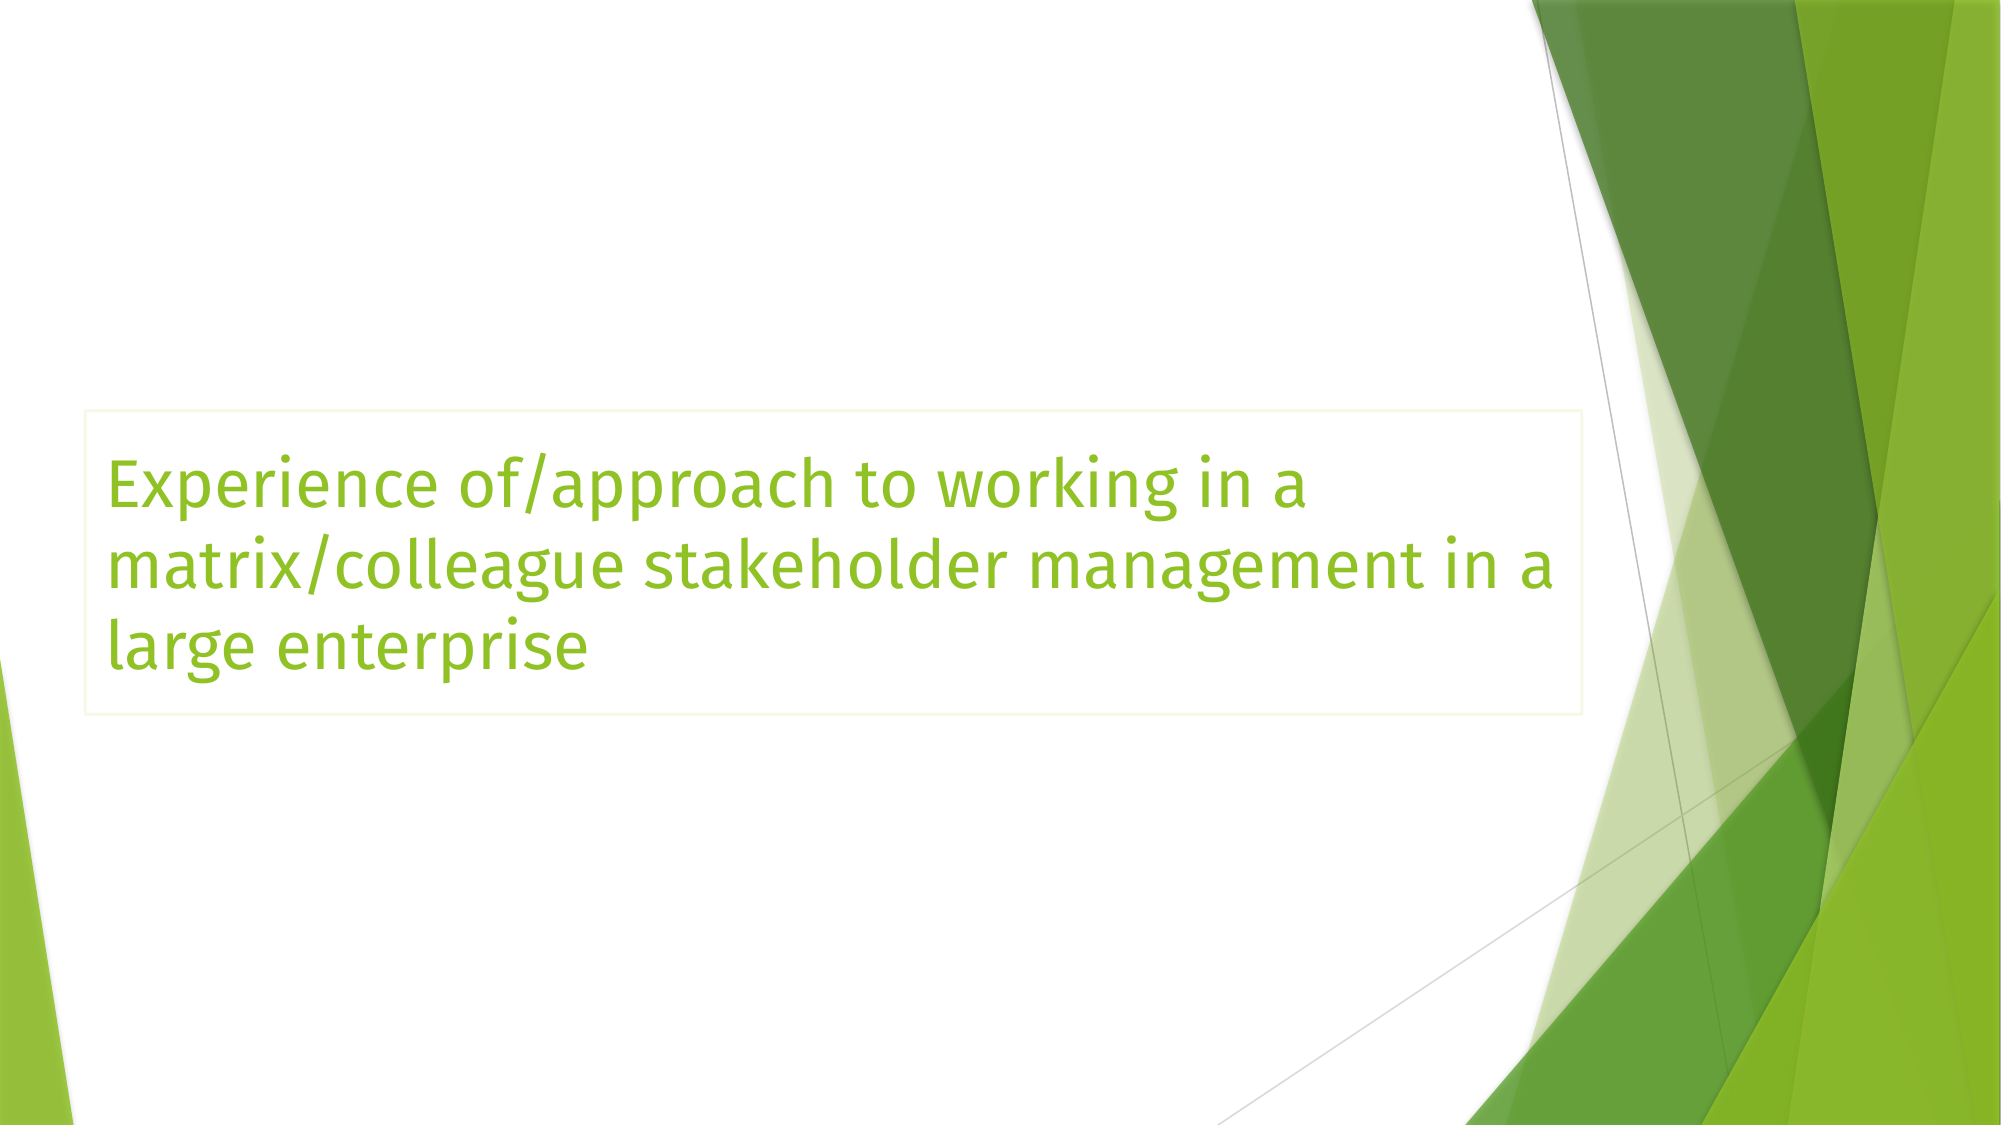

# Experience of/approach to working in a matrix/colleague stakeholder management in a large enterprise